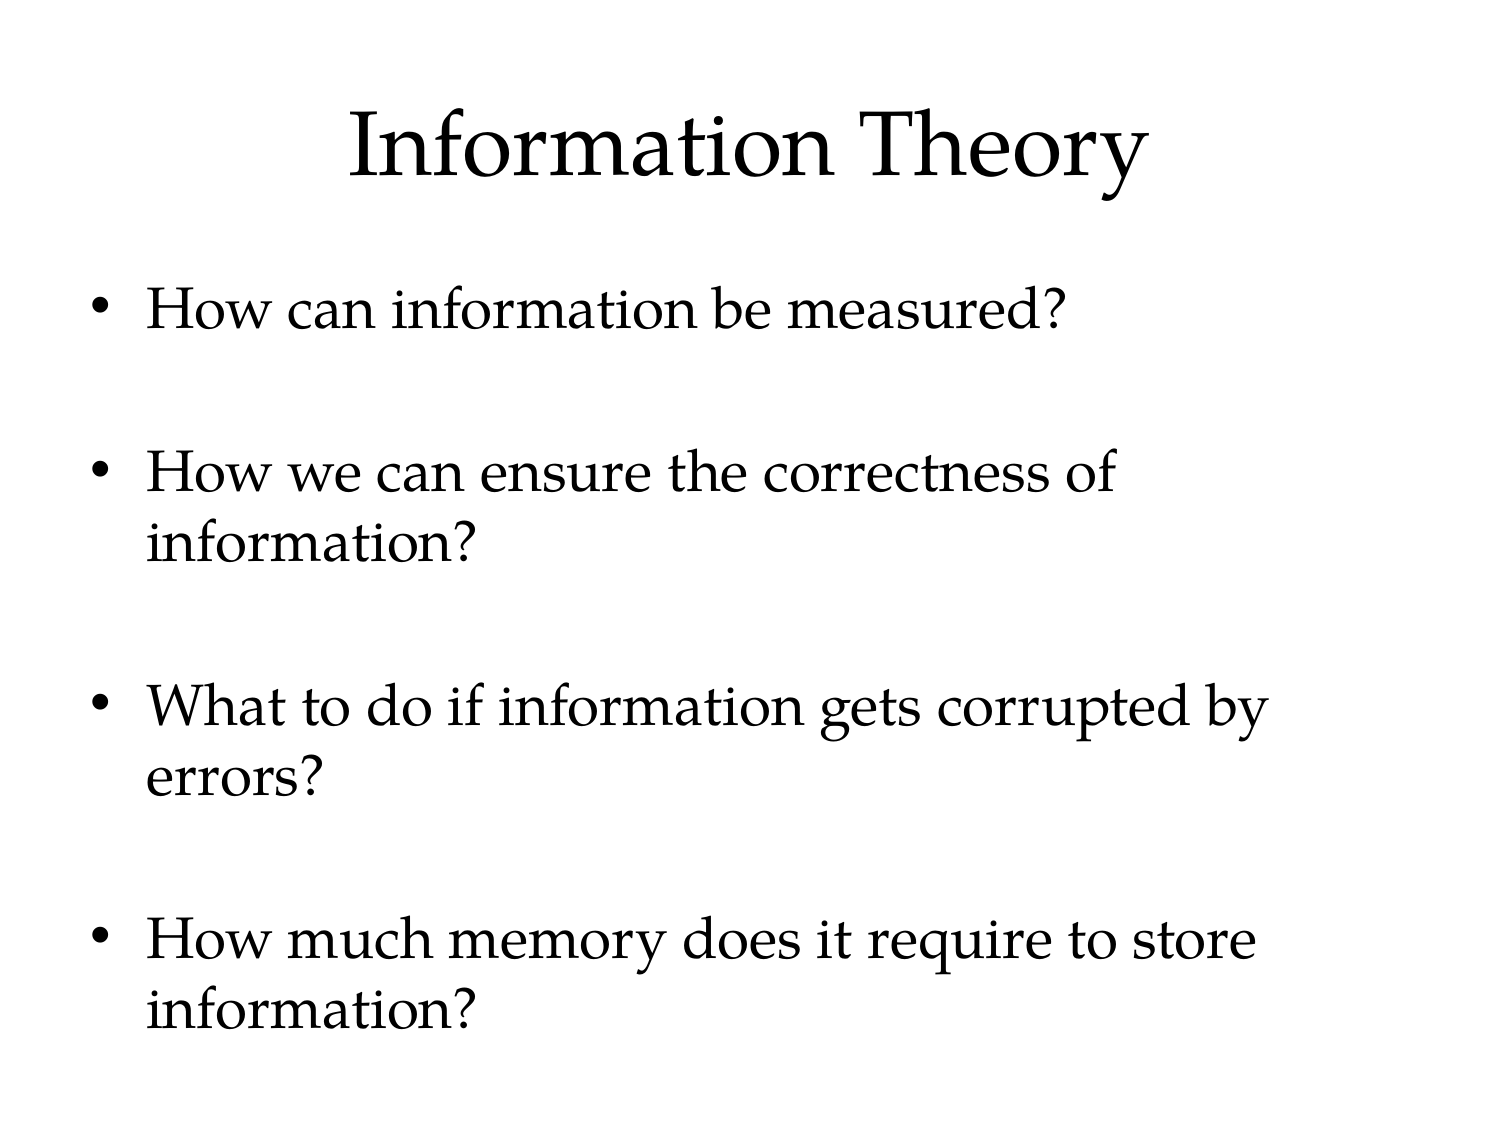

# Information Theory
How can information be measured?

How we can ensure the correctness of information?

What to do if information gets corrupted by errors?

How much memory does it require to store information?